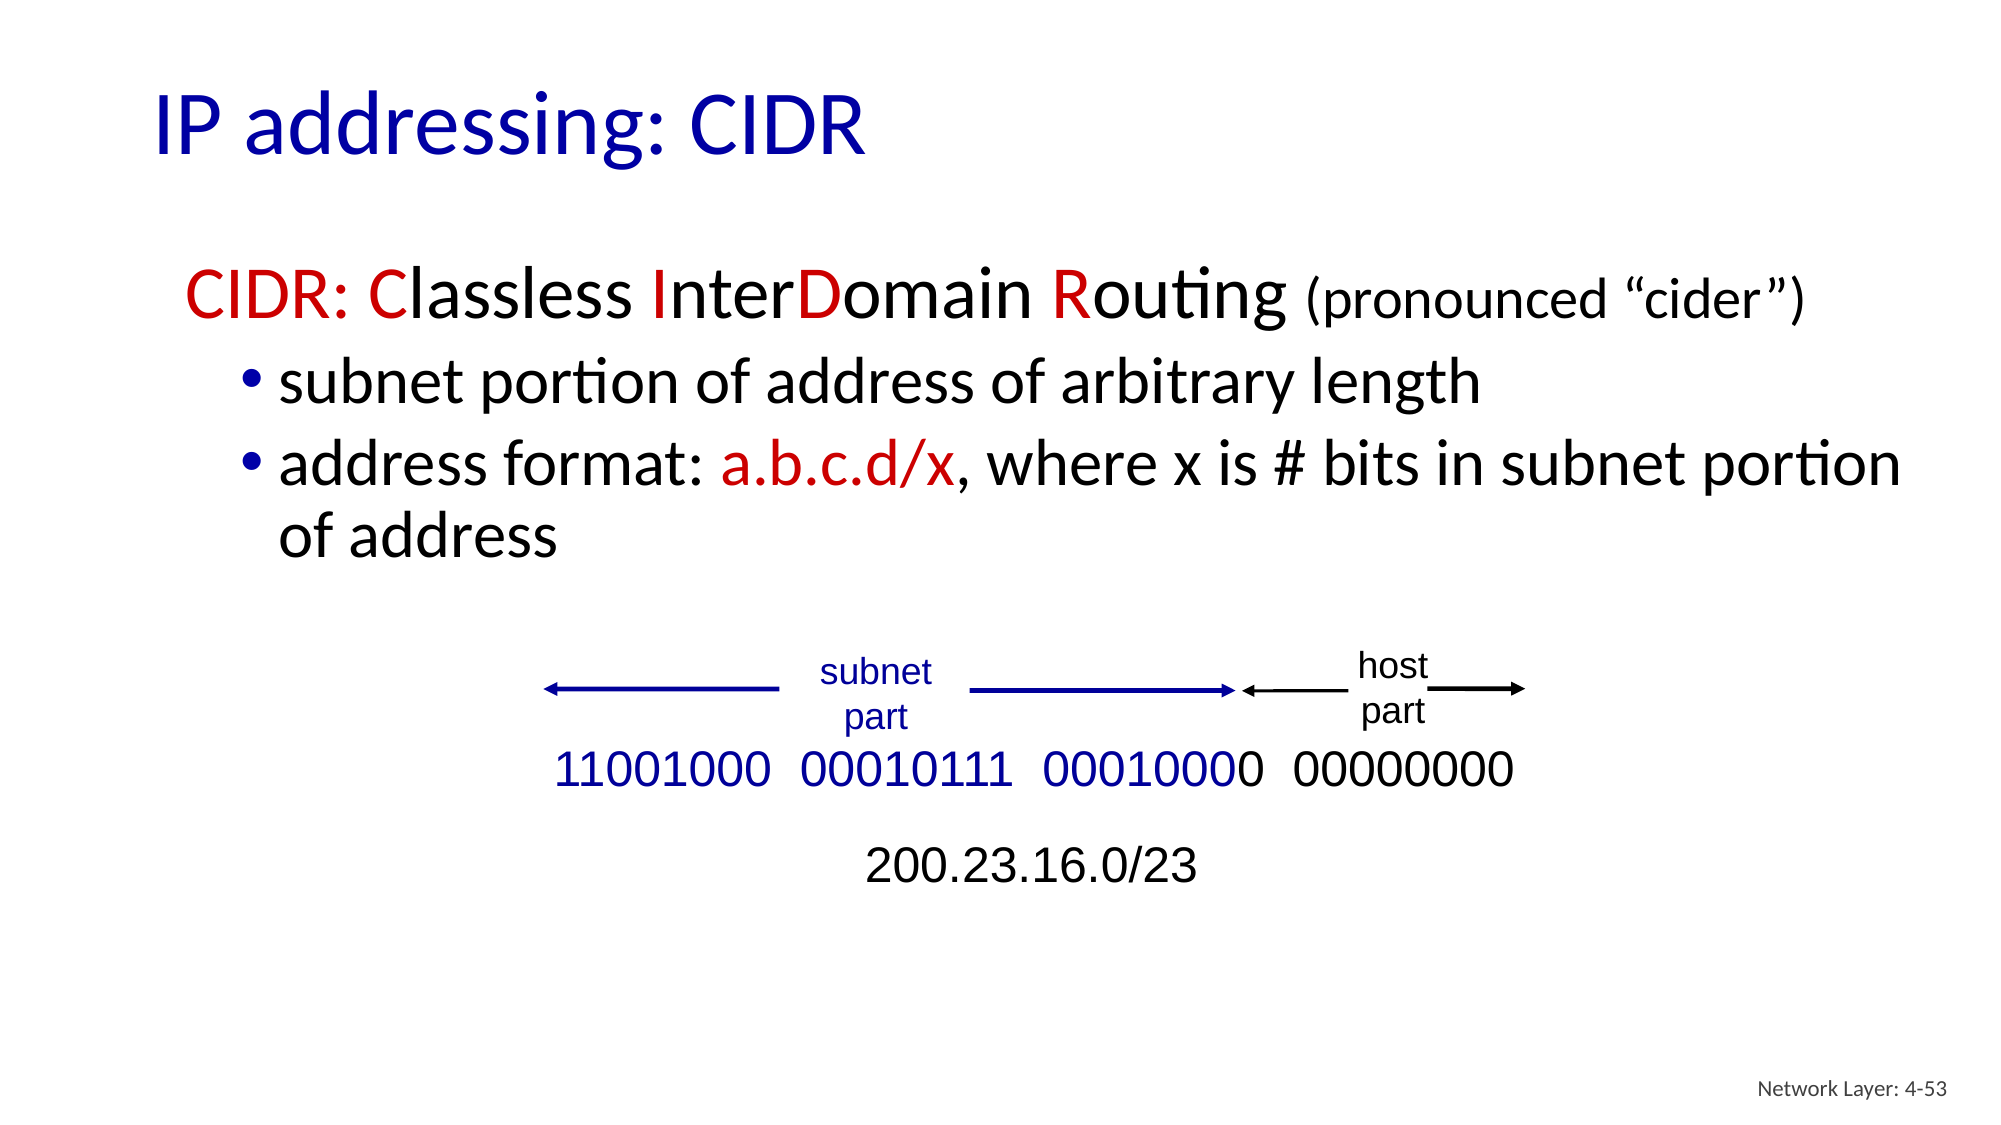

# IP addressing: CIDR
CIDR: Classless InterDomain Routing (pronounced “cider”)
subnet portion of address of arbitrary length
address format: a.b.c.d/x, where x is # bits in subnet portion of address

host
part
subnet
part

11001000  00010111  00010000  00000000
200.23.16.0/23
Network Layer: 4-53